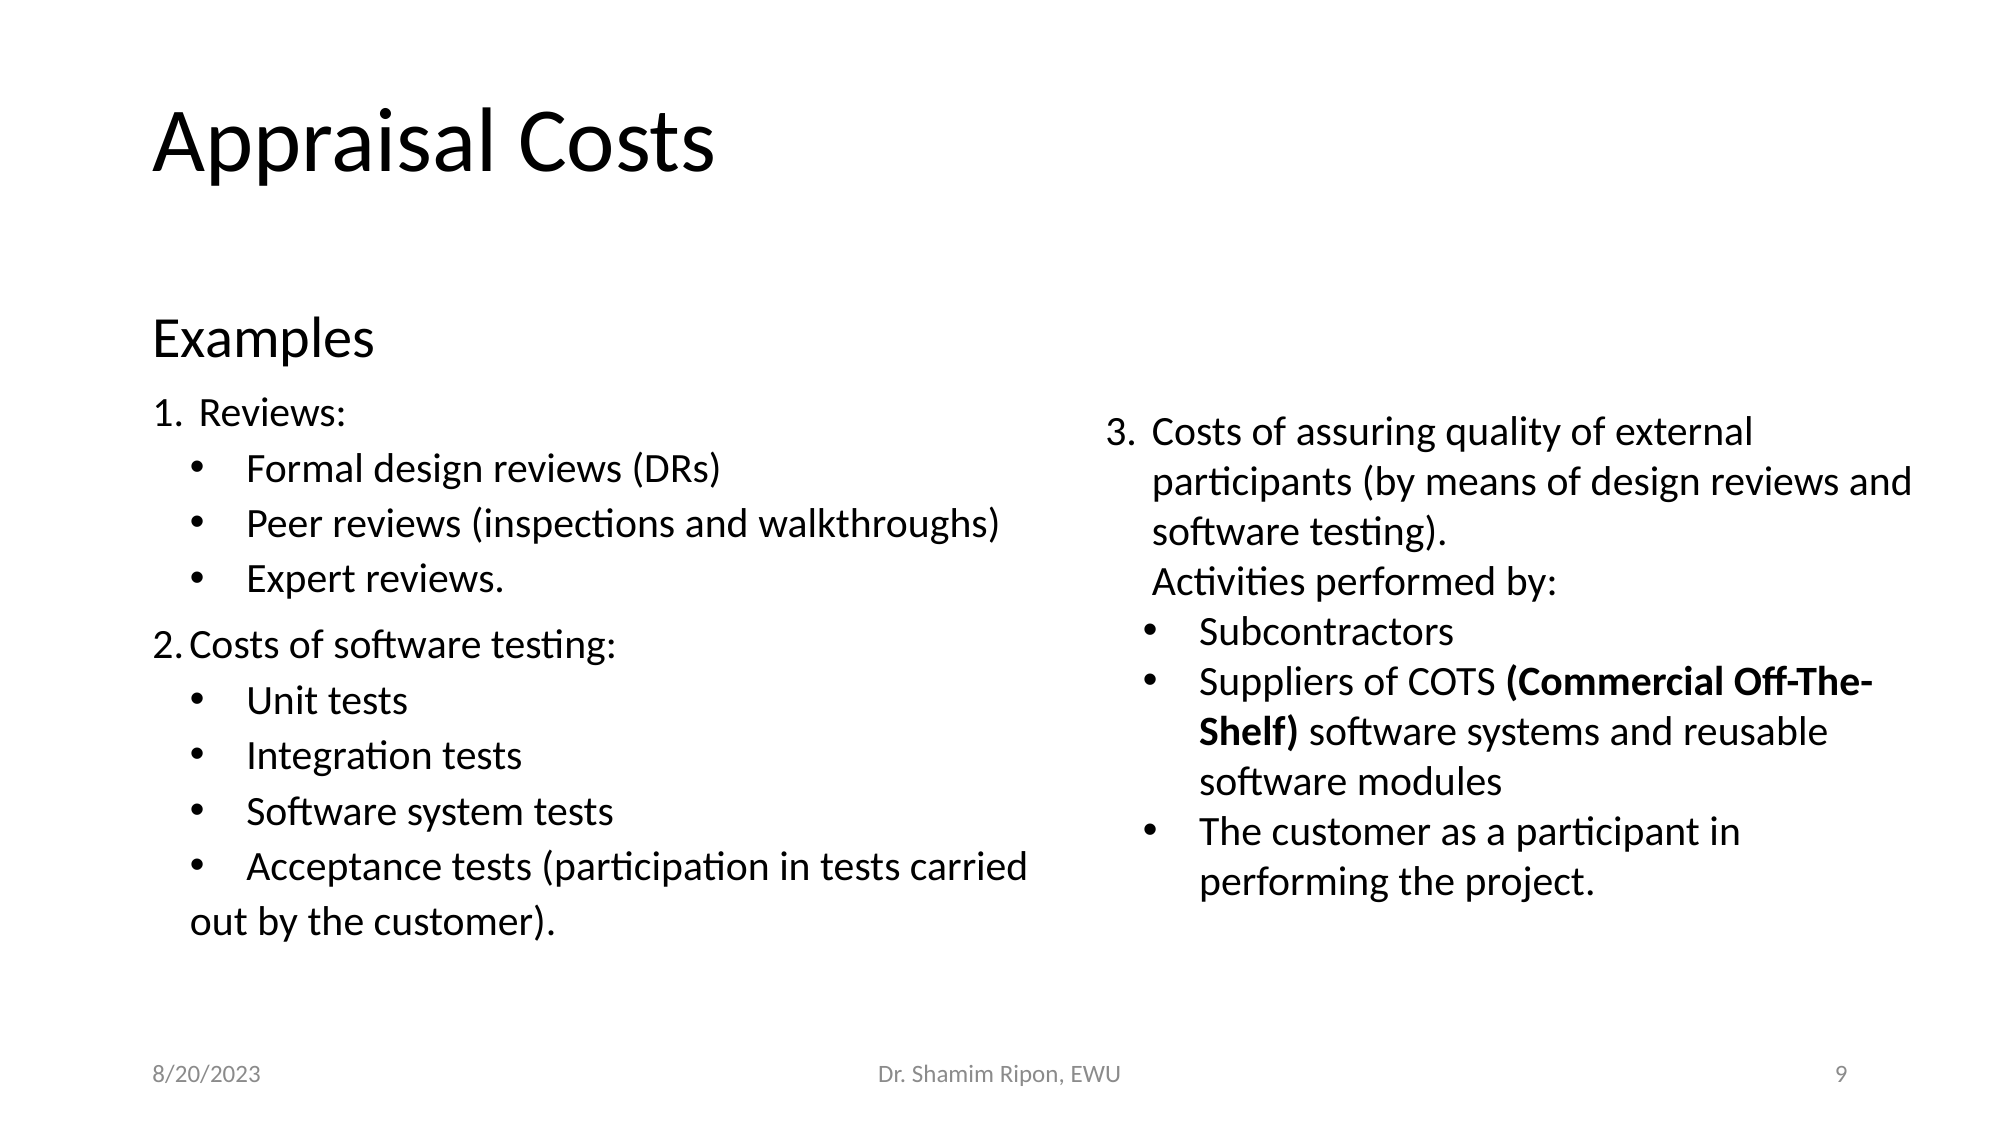

# Appraisal Costs
Examples
Reviews:
Formal design reviews (DRs)
Peer reviews (inspections and walkthroughs)
Expert reviews.
Costs of software testing:
Unit tests
Integration tests
Software system tests
Acceptance tests (participation in tests carried
out by the customer).

Costs of assuring quality of external participants (by means of design reviews and software testing).
Activities performed by:
Subcontractors
Suppliers of COTS (Commercial Off-The-Shelf) software systems and reusable software modules
The customer as a participant in performing the project.
8/20/2023
Dr. Shamim Ripon, EWU
9